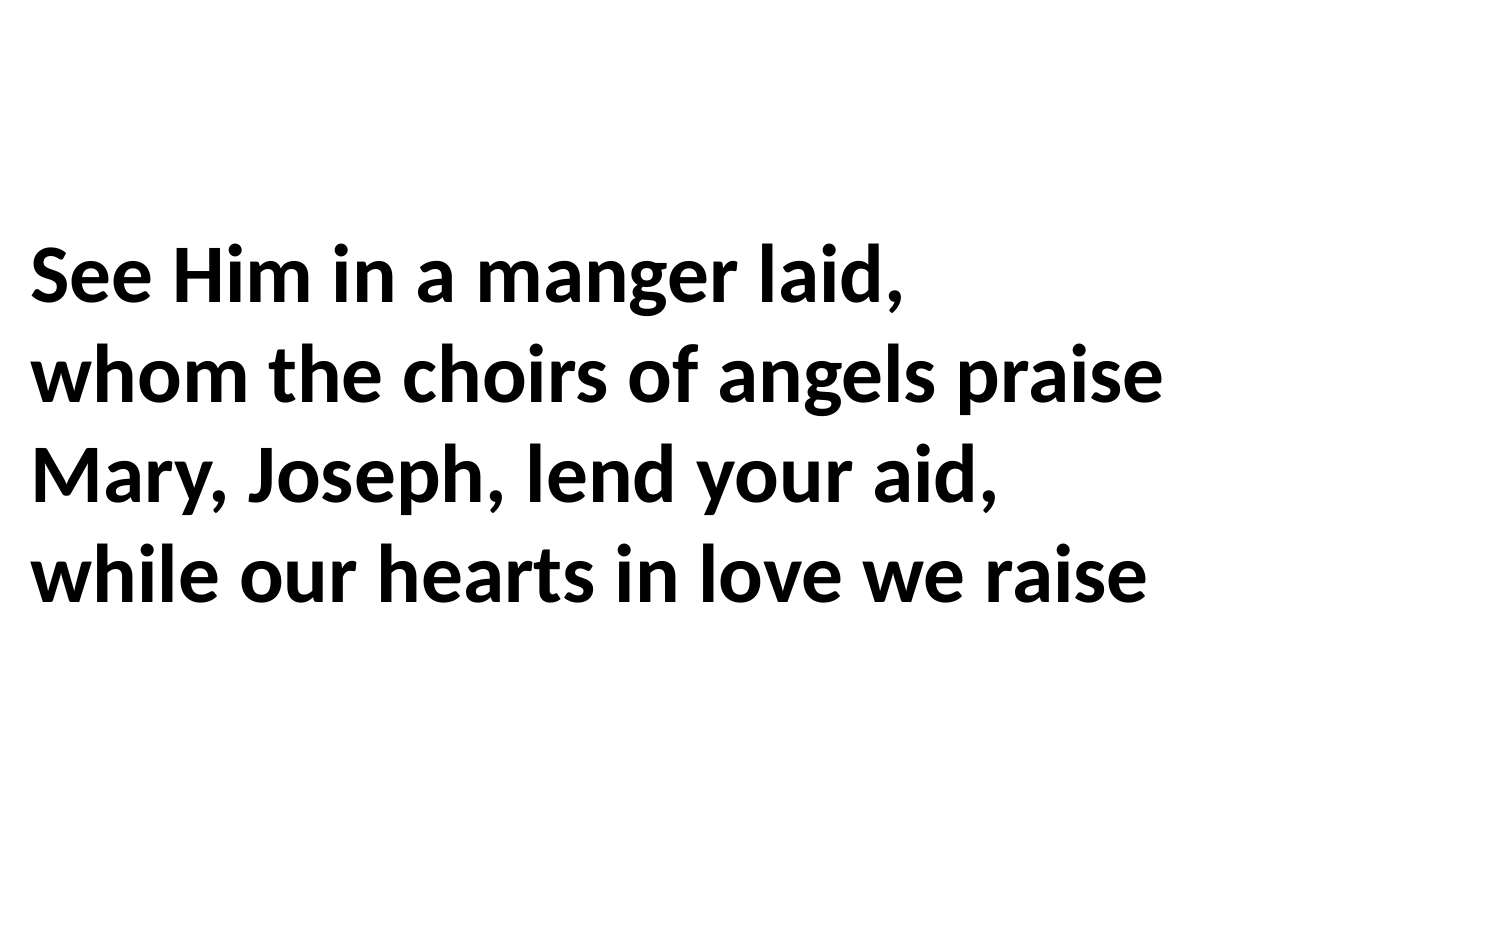

See Him in a manger laid,
whom the choirs of angels praise
Mary, Joseph, lend your aid,
while our hearts in love we raise